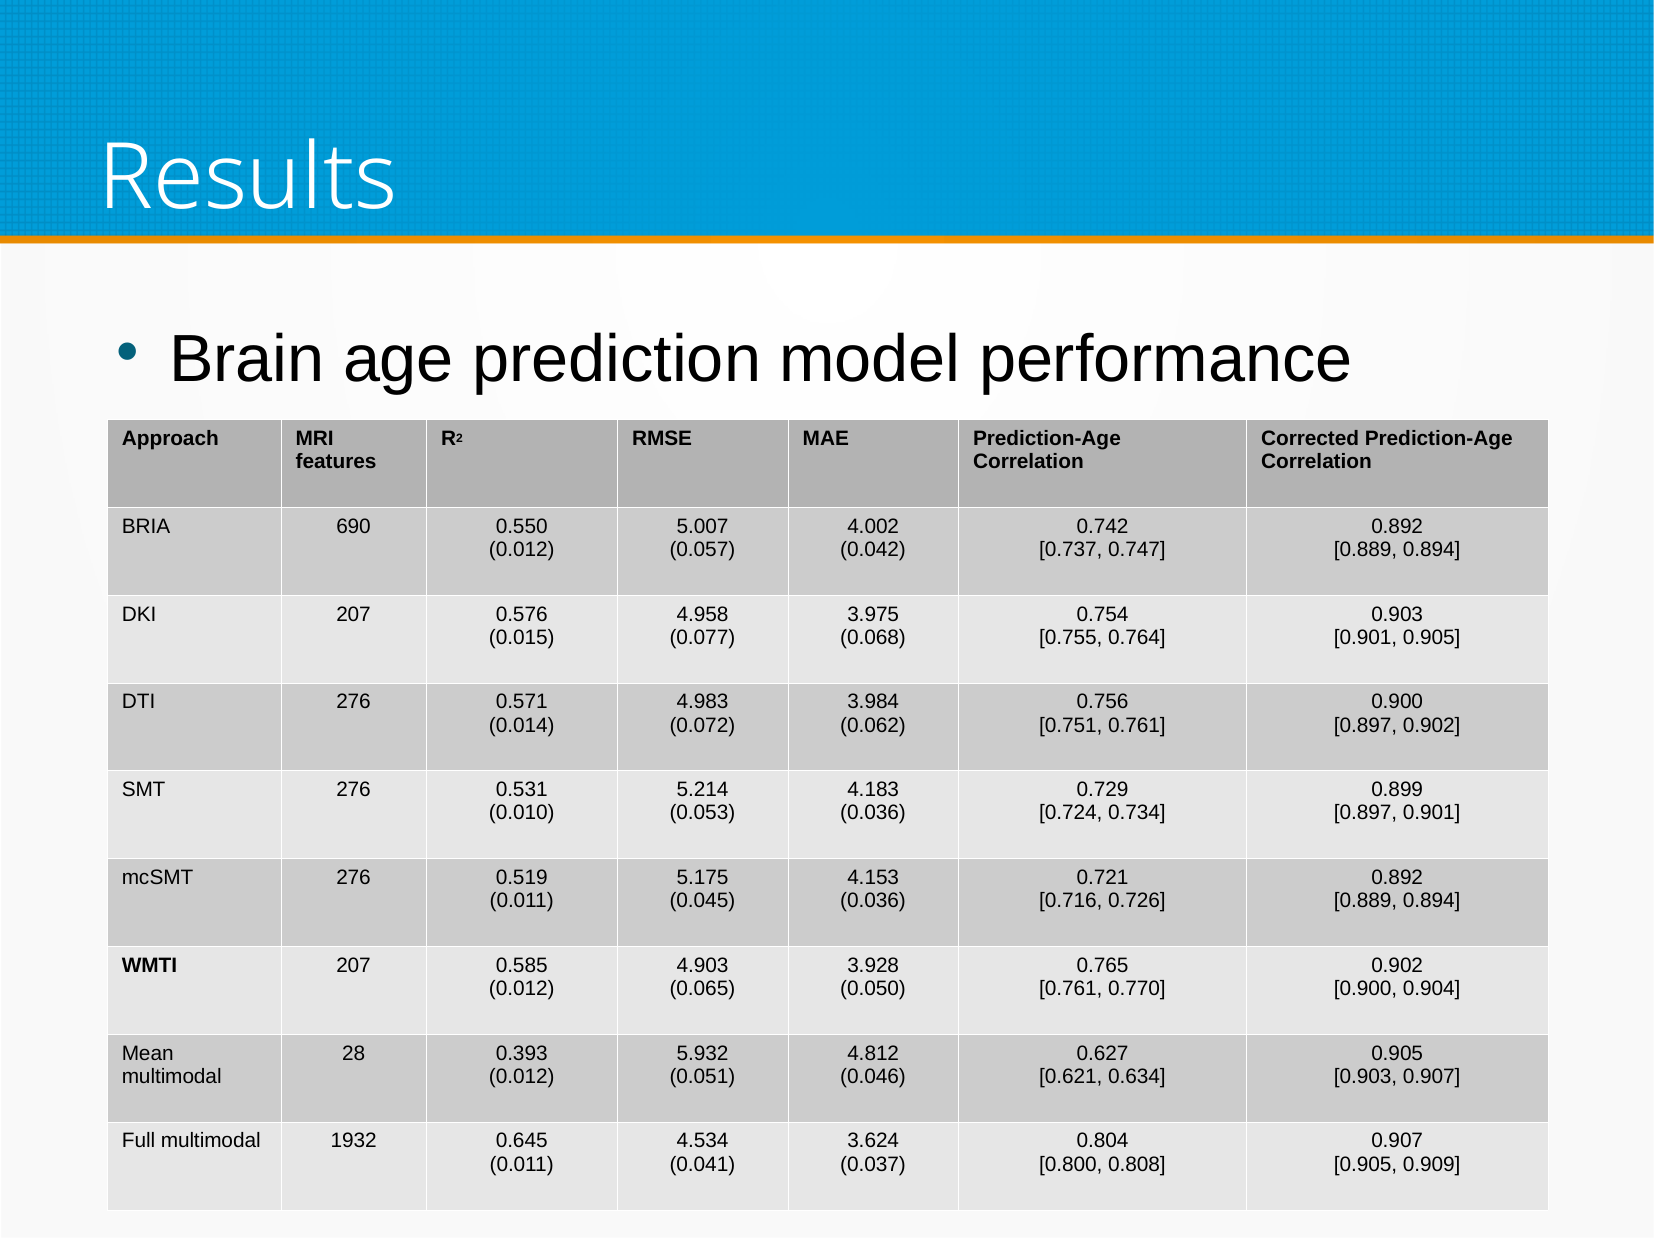

# Results
Brain age prediction model performance
| Approach | MRI features | R2 | RMSE | MAE | Prediction-Age Correlation | Corrected Prediction-Age Correlation |
| --- | --- | --- | --- | --- | --- | --- |
| BRIA | 690 | 0.550 (0.012) | 5.007 (0.057) | 4.002 (0.042) | 0.742 [0.737, 0.747] | 0.892 [0.889, 0.894] |
| DKI | 207 | 0.576 (0.015) | 4.958 (0.077) | 3.975 (0.068) | 0.754 [0.755, 0.764] | 0.903 [0.901, 0.905] |
| DTI | 276 | 0.571 (0.014) | 4.983 (0.072) | 3.984 (0.062) | 0.756 [0.751, 0.761] | 0.900 [0.897, 0.902] |
| SMT | 276 | 0.531 (0.010) | 5.214 (0.053) | 4.183 (0.036) | 0.729 [0.724, 0.734] | 0.899 [0.897, 0.901] |
| mcSMT | 276 | 0.519 (0.011) | 5.175 (0.045) | 4.153 (0.036) | 0.721 [0.716, 0.726] | 0.892 [0.889, 0.894] |
| WMTI | 207 | 0.585 (0.012) | 4.903 (0.065) | 3.928 (0.050) | 0.765 [0.761, 0.770] | 0.902 [0.900, 0.904] |
| Mean multimodal | 28 | 0.393 (0.012) | 5.932 (0.051) | 4.812 (0.046) | 0.627 [0.621, 0.634] | 0.905 [0.903, 0.907] |
| Full multimodal | 1932 | 0.645 (0.011) | 4.534 (0.041) | 3.624 (0.037) | 0.804 [0.800, 0.808] | 0.907 [0.905, 0.909] |